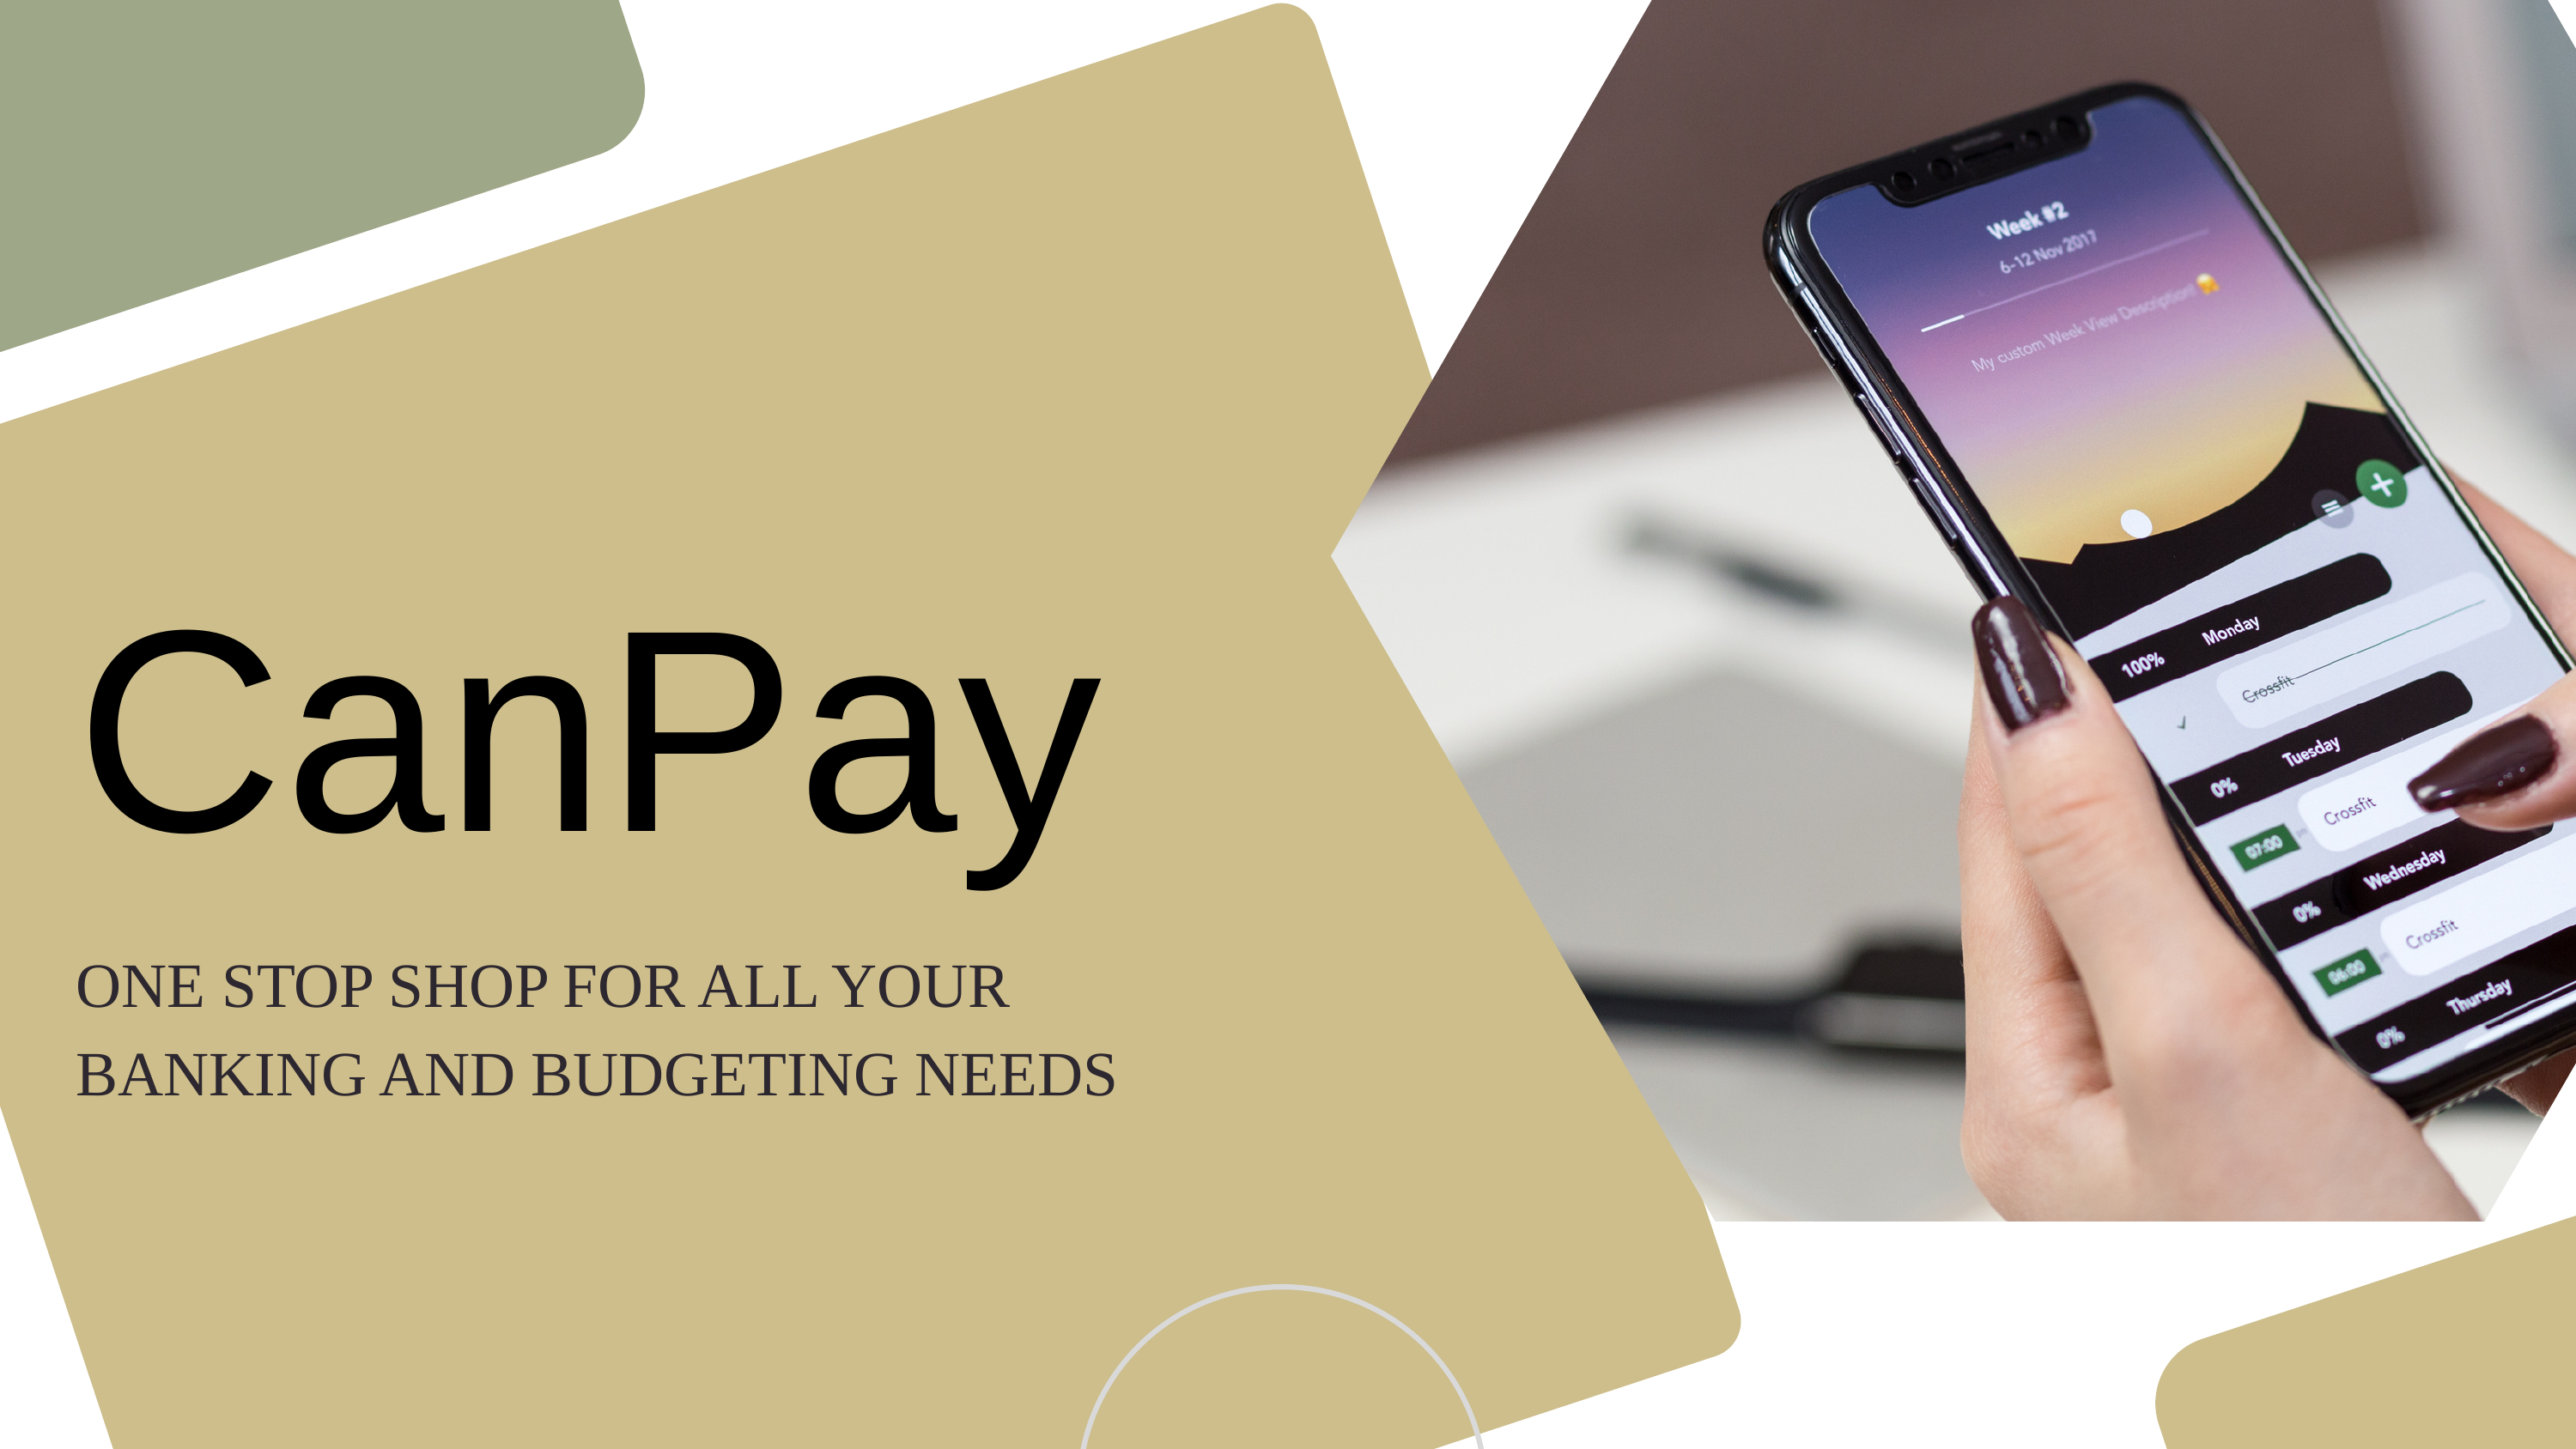

CanPay
ONE STOP SHOP FOR ALL YOUR BANKING AND BUDGETING NEEDS